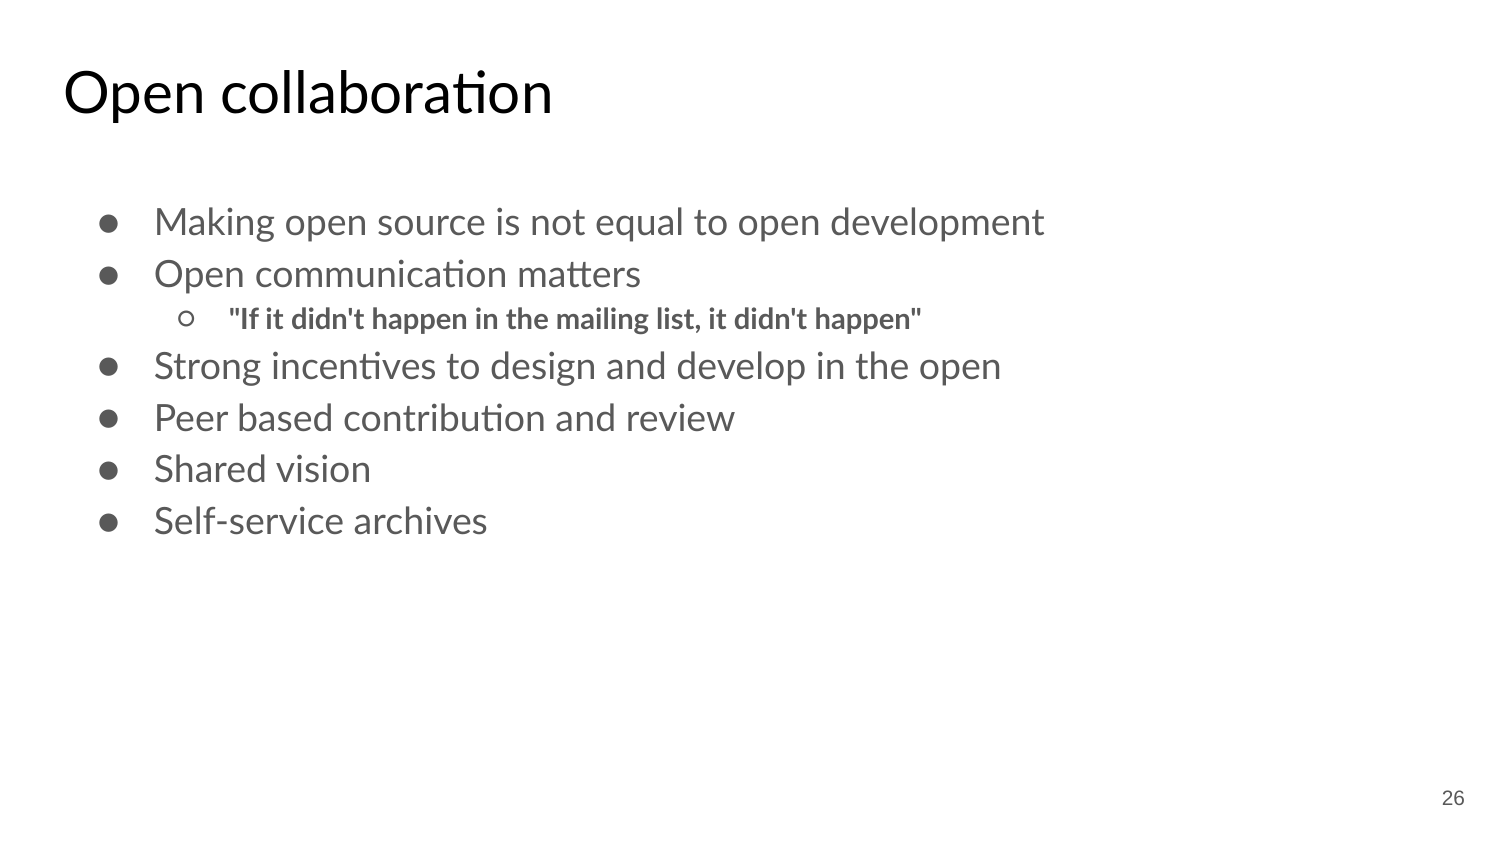

# Open collaboration
Making open source is not equal to open development
Open communication matters
"If it didn't happen in the mailing list, it didn't happen"
Strong incentives to design and develop in the open
Peer based contribution and review
Shared vision
Self-service archives
26